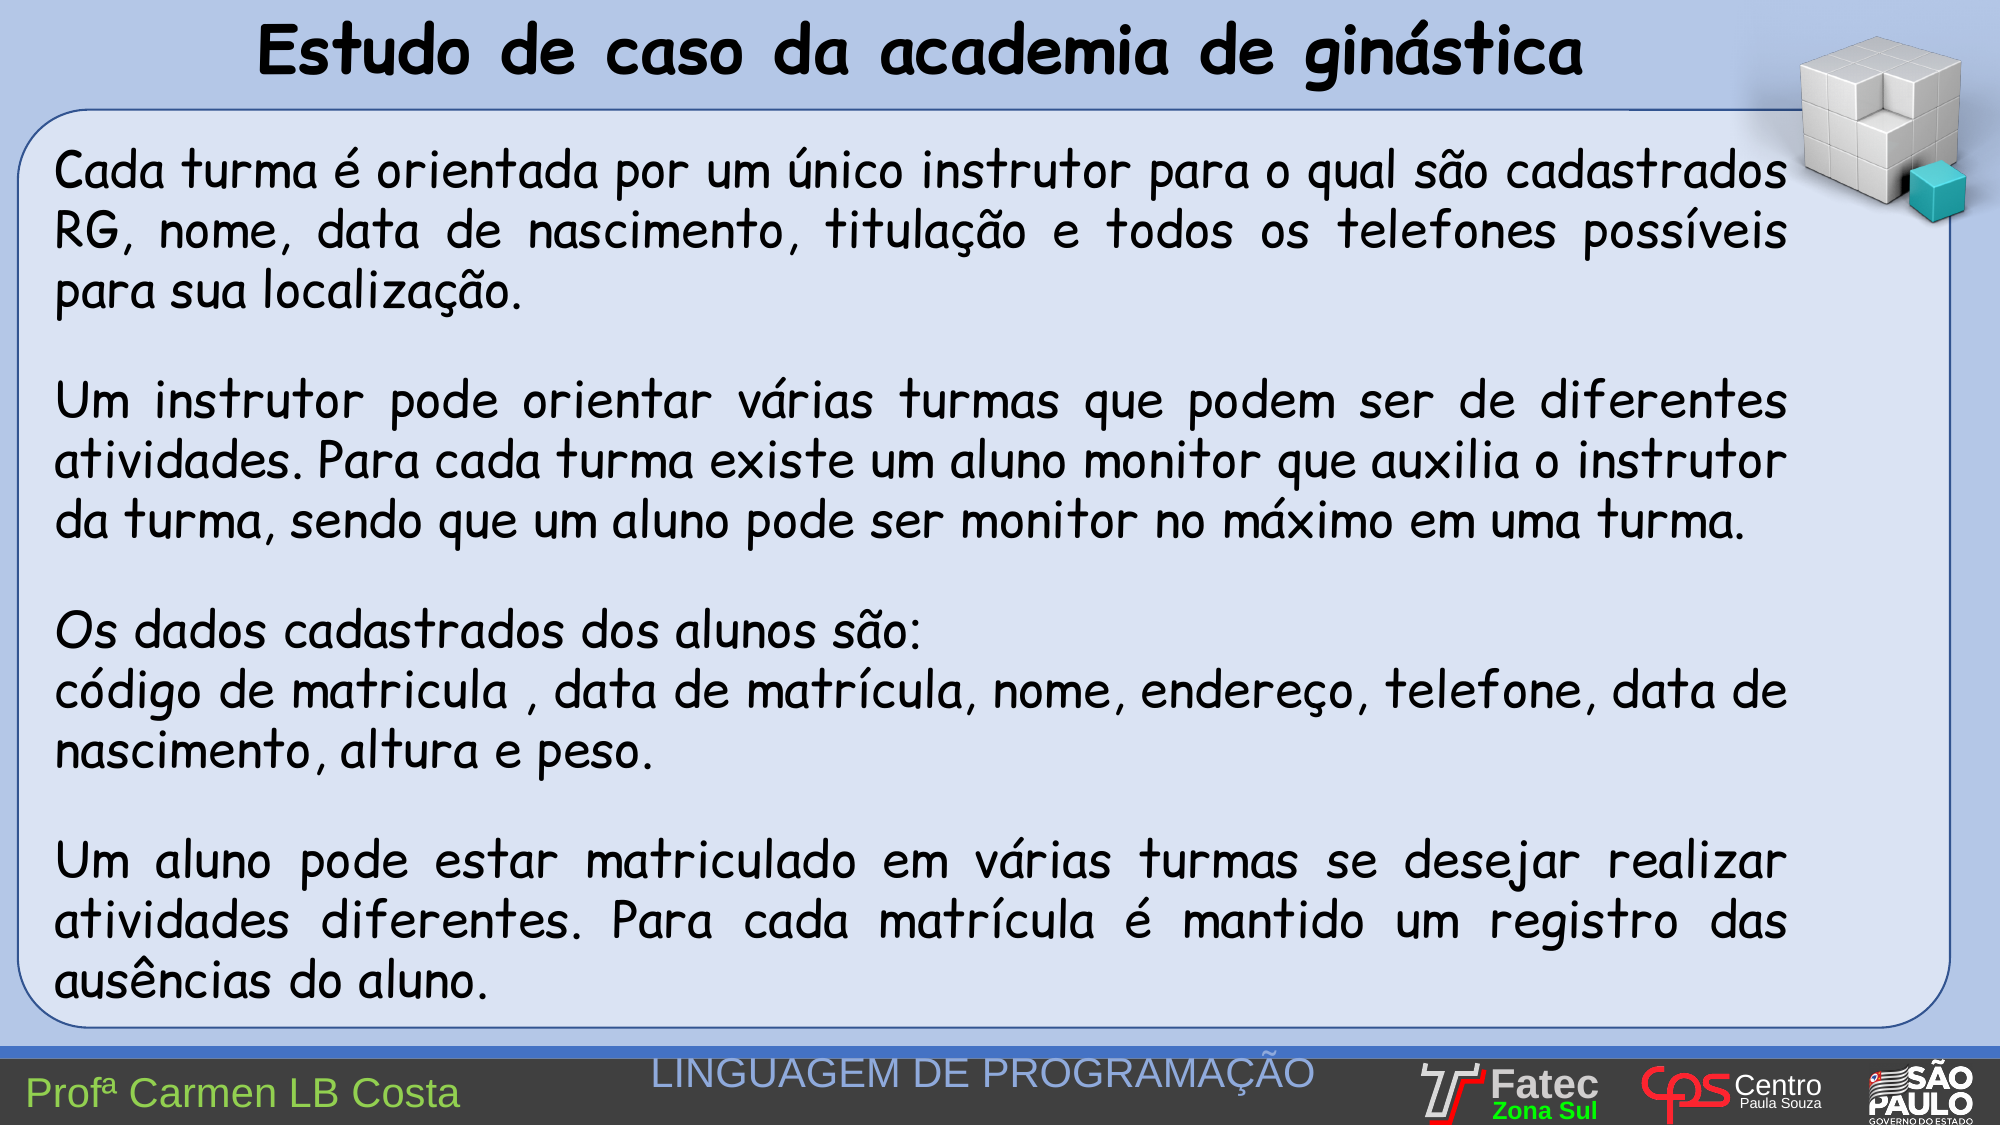

Estudo de caso da academia de ginástica

Cada turma é orientada por um único instrutor para o qual são cadastrados RG, nome, data de nascimento, titulação e todos os telefones possíveis para sua localização.

Um instrutor pode orientar várias turmas que podem ser de diferentes atividades. Para cada turma existe um aluno monitor que auxilia o instrutor da turma, sendo que um aluno pode ser monitor no máximo em uma turma.

Os dados cadastrados dos alunos são:
código de matricula , data de matrícula, nome, endereço, telefone, data de nascimento, altura e peso.

Um aluno pode estar matriculado em várias turmas se desejar realizar atividades diferentes. Para cada matrícula é mantido um registro das ausências do aluno.